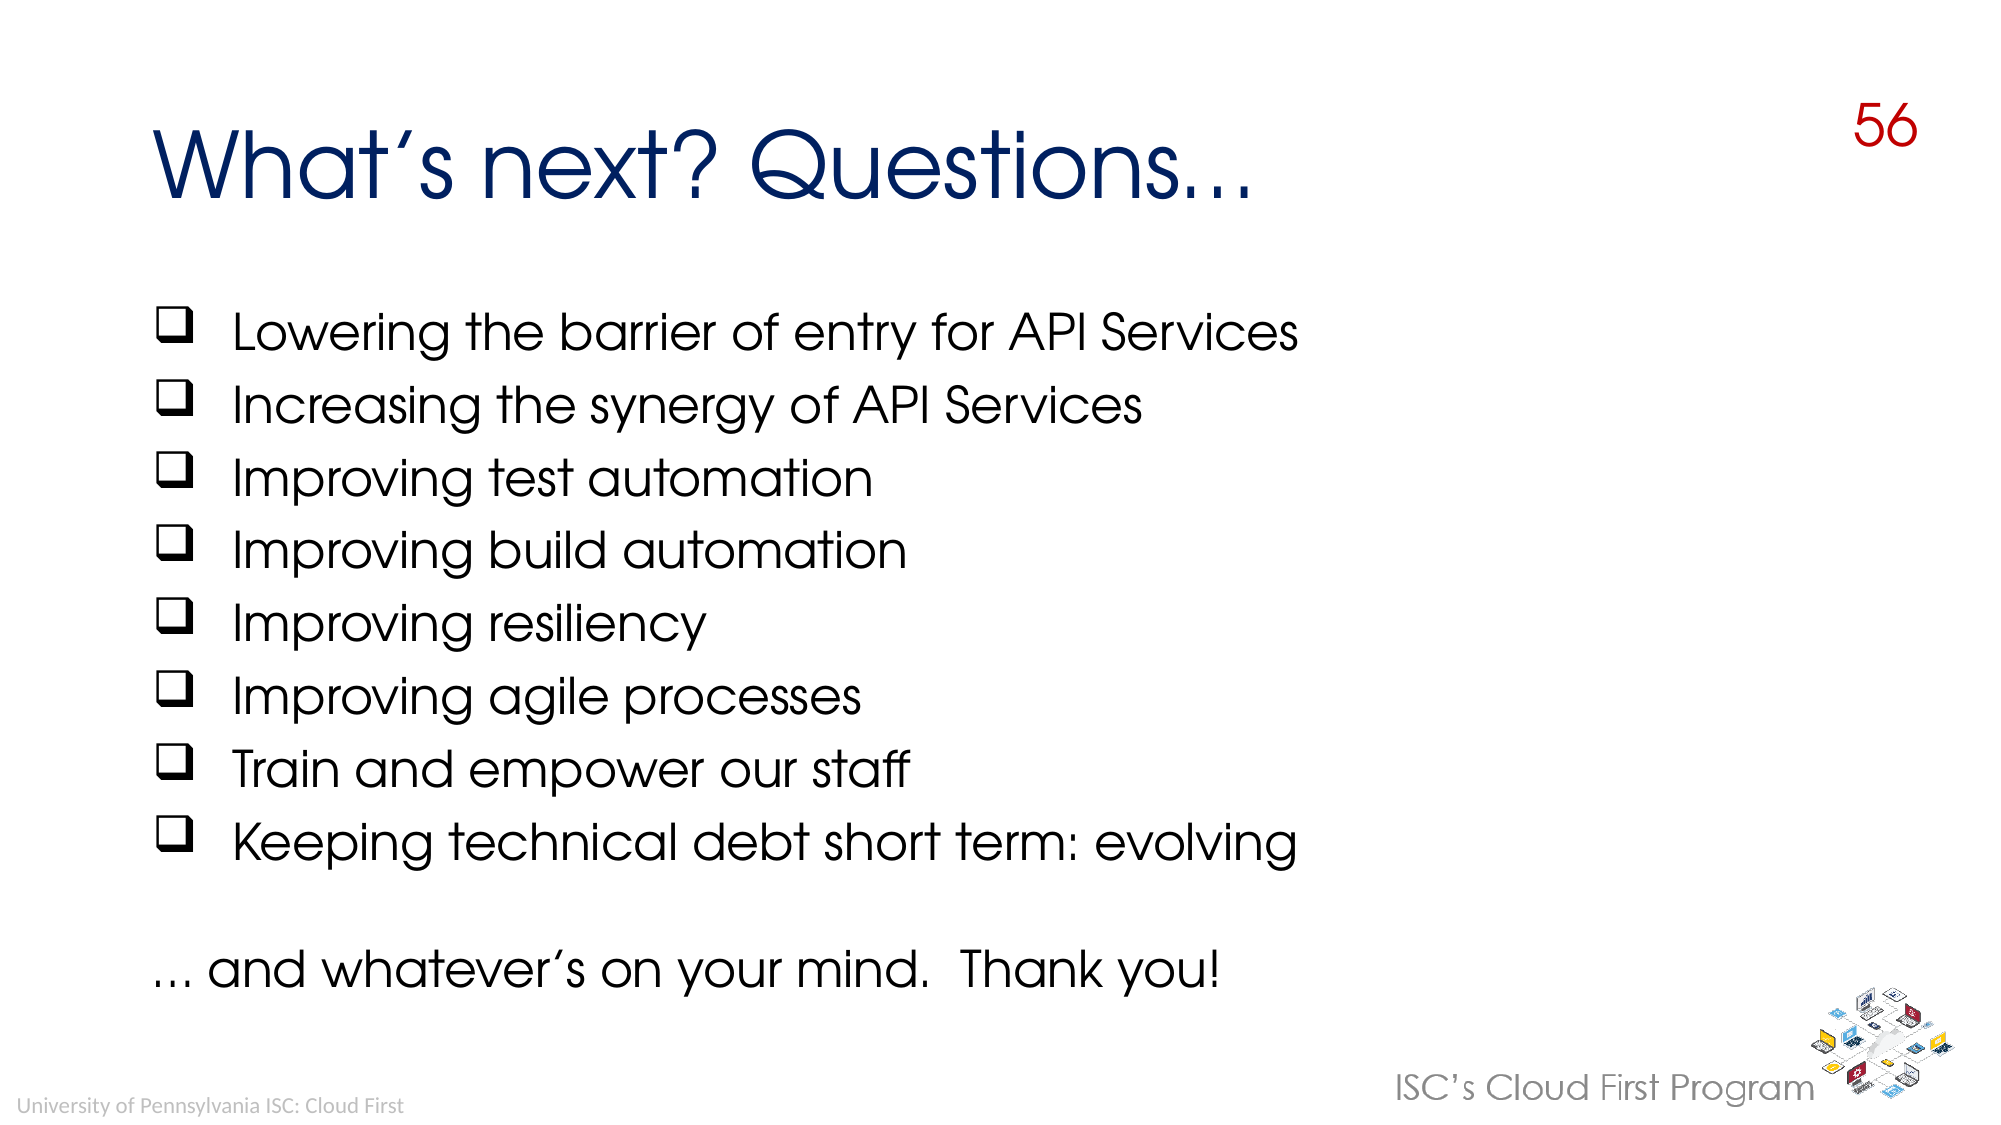

# What’s next? Questions…
Lowering the barrier of entry for API Services
Increasing the synergy of API Services
Improving test automation
Improving build automation
Improving resiliency
Improving agile processes
Train and empower our staff
Keeping technical debt short term: evolving
… and whatever’s on your mind.  Thank you!